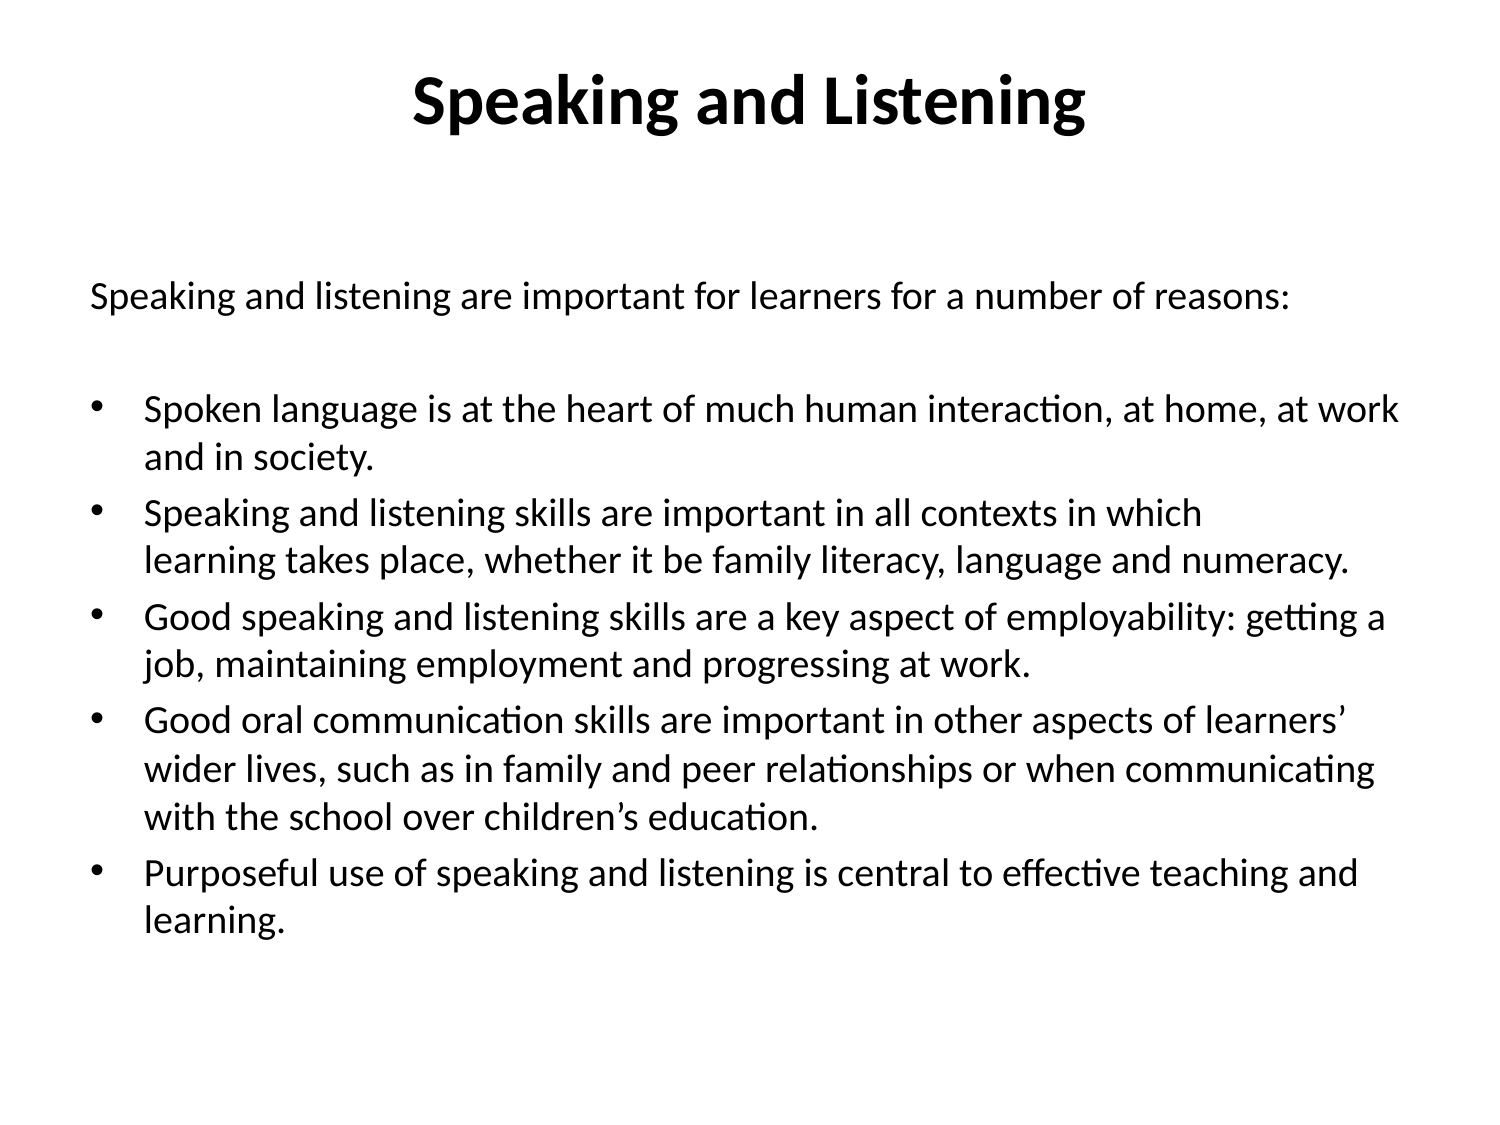

# Speaking and Listening
Speaking and listening are important for learners for a number of reasons:

Spoken language is at the heart of much human interaction, at home, at work and in society.
Speaking and listening skills are important in all contexts in which
learning takes place, whether it be family literacy, language and numeracy.
Good speaking and listening skills are a key aspect of employability: getting a job, maintaining employment and progressing at work.
Good oral communication skills are important in other aspects of learners’ wider lives, such as in family and peer relationships or when communicating with the school over children’s education.
Purposeful use of speaking and listening is central to effective teaching and learning.